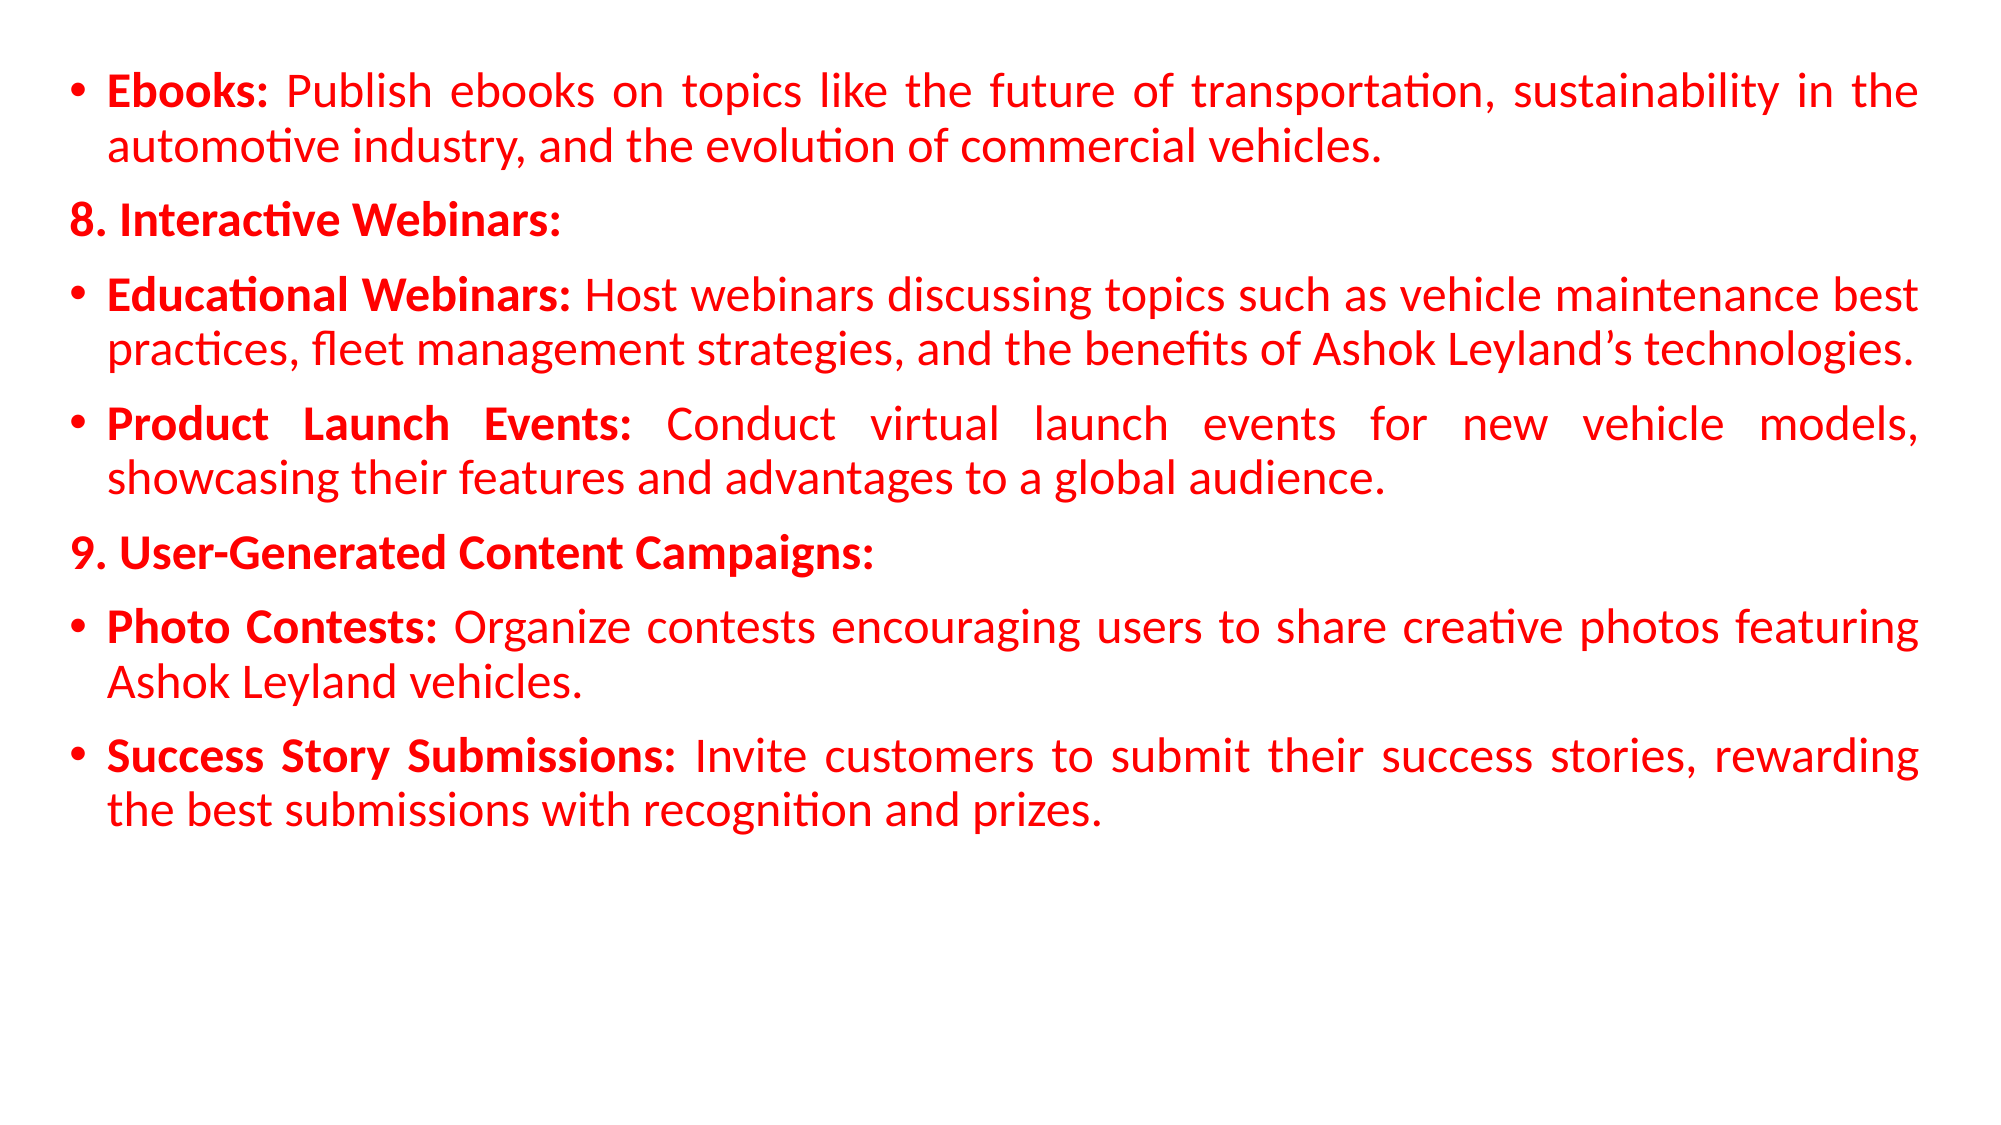

Ebooks: Publish ebooks on topics like the future of transportation, sustainability in the automotive industry, and the evolution of commercial vehicles.
8. Interactive Webinars:
Educational Webinars: Host webinars discussing topics such as vehicle maintenance best practices, fleet management strategies, and the benefits of Ashok Leyland’s technologies.
Product Launch Events: Conduct virtual launch events for new vehicle models, showcasing their features and advantages to a global audience.
9. User-Generated Content Campaigns:
Photo Contests: Organize contests encouraging users to share creative photos featuring Ashok Leyland vehicles.
Success Story Submissions: Invite customers to submit their success stories, rewarding the best submissions with recognition and prizes.